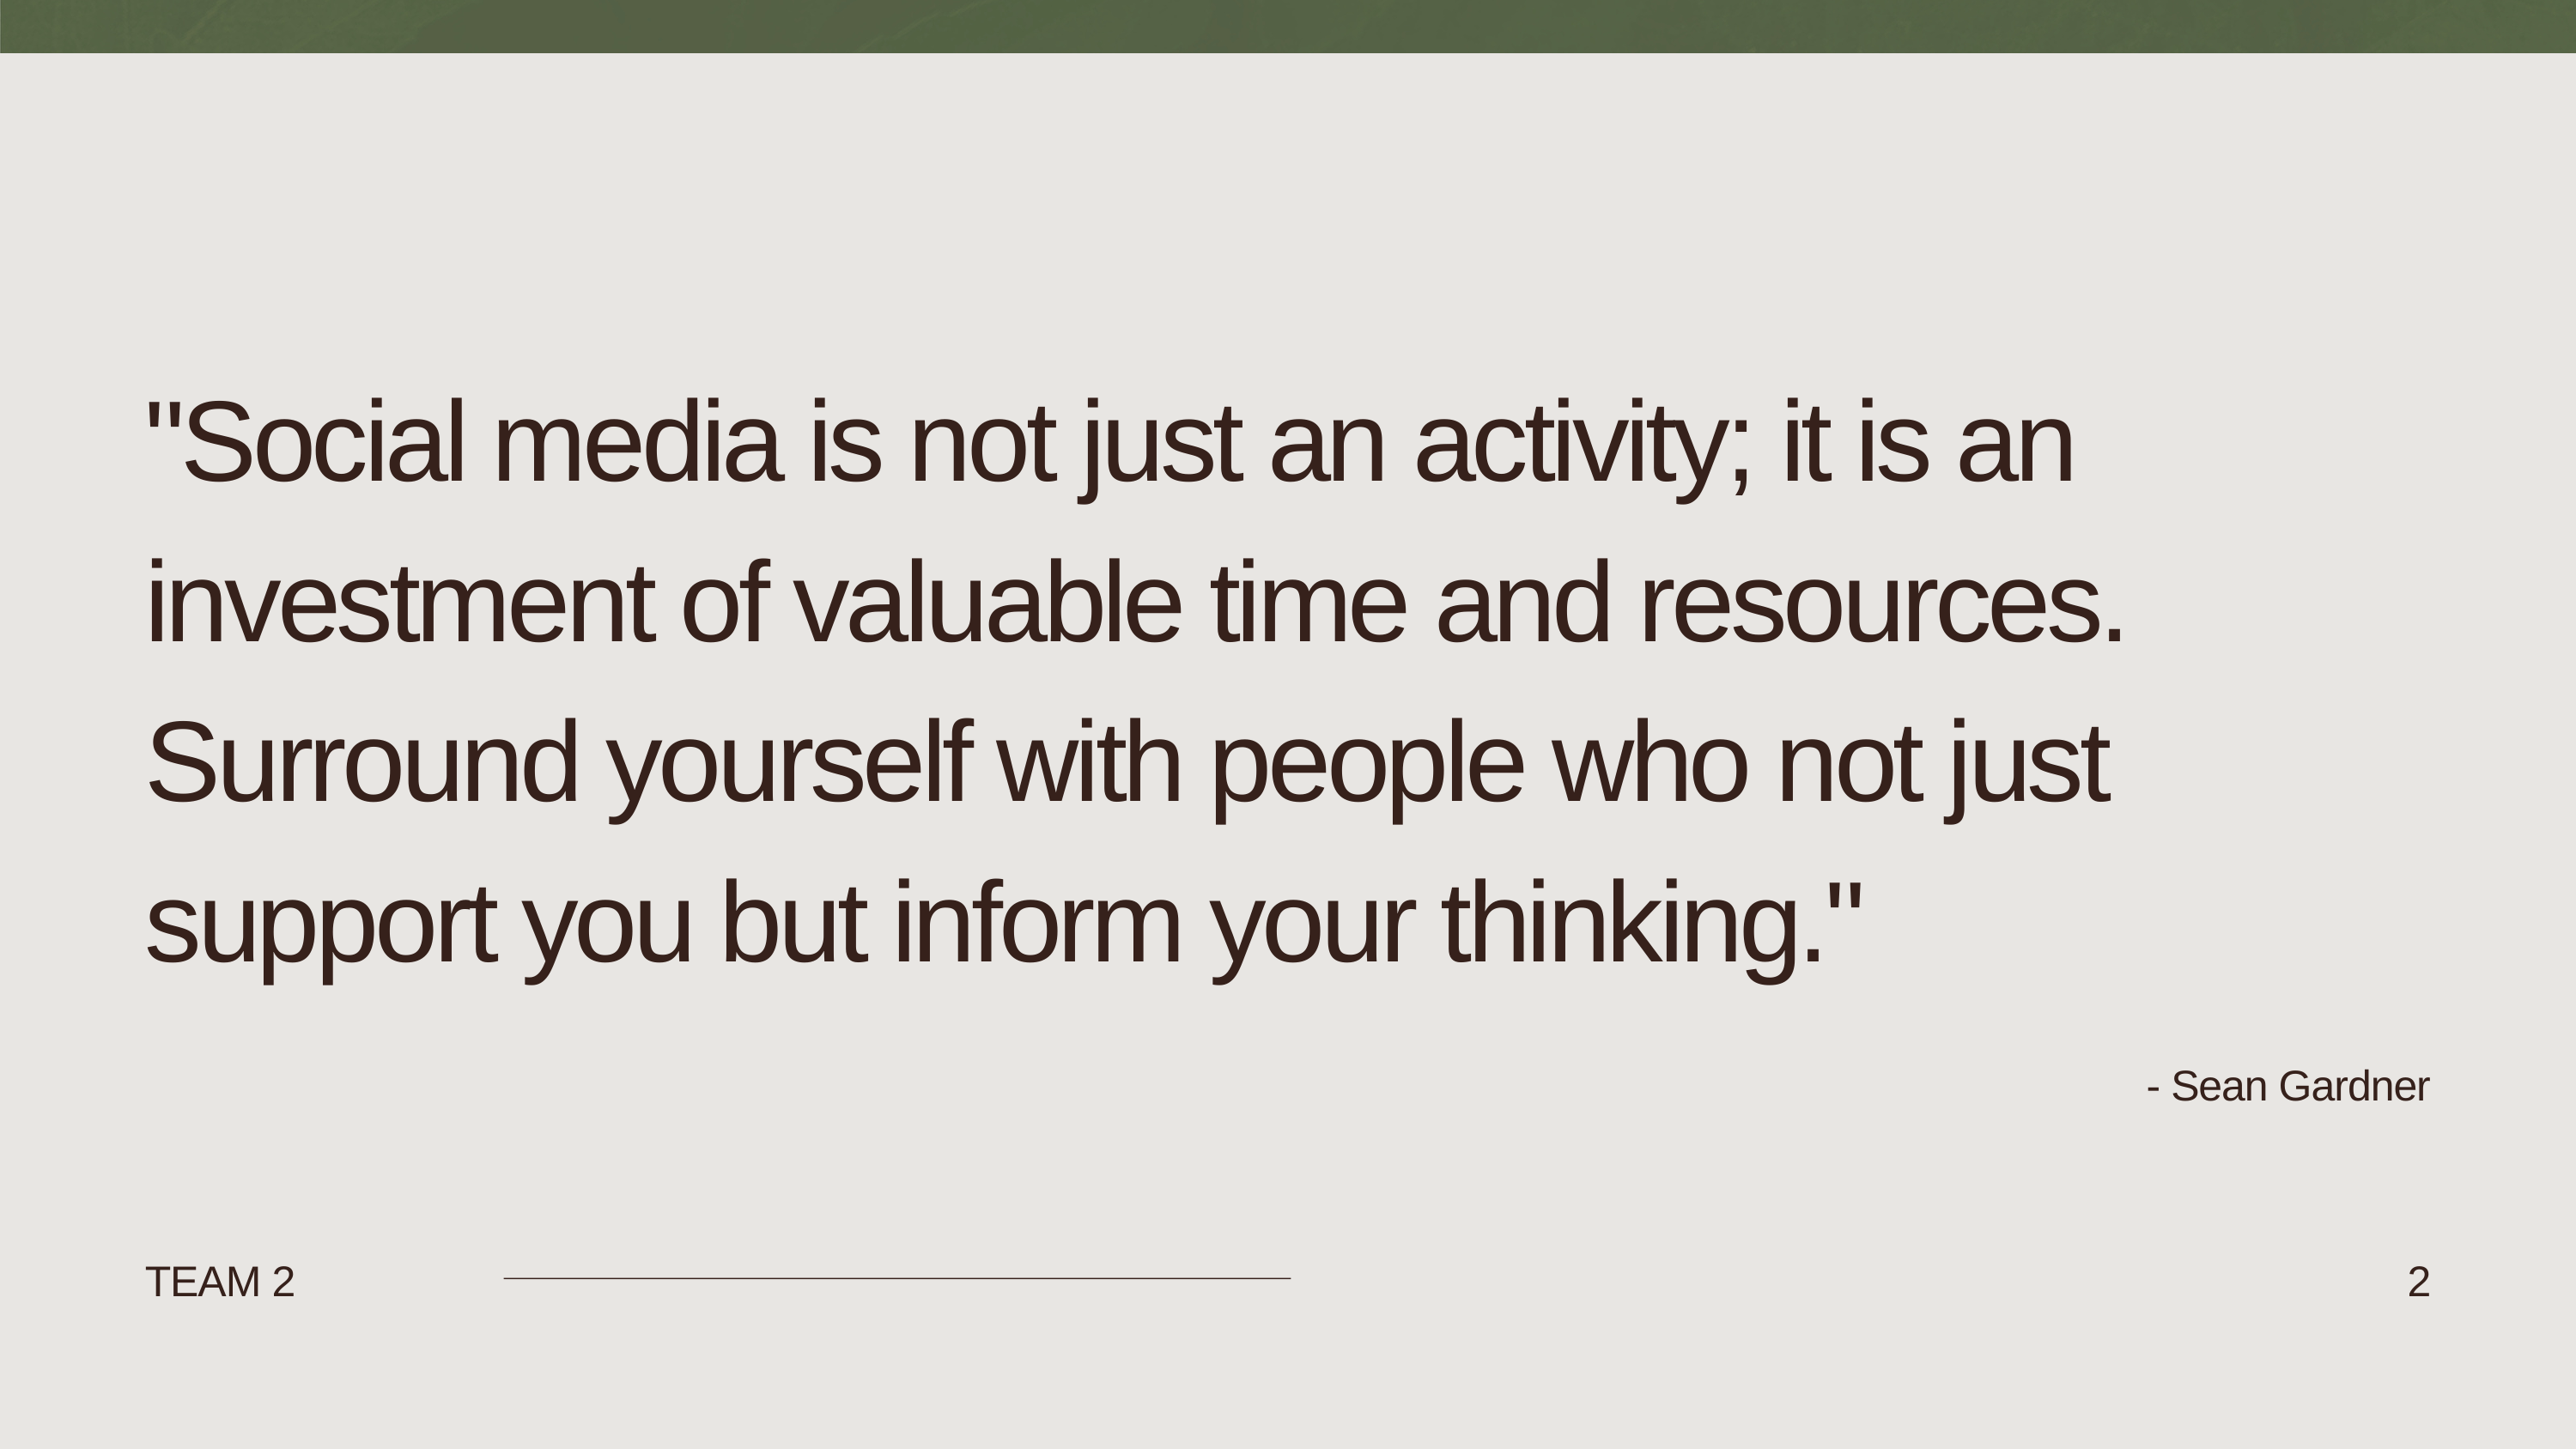

"Social media is not just an activity; it is an investment of valuable time and resources. Surround yourself with people who not just support you but inform your thinking."
- Sean Gardner
TEAM 2
2